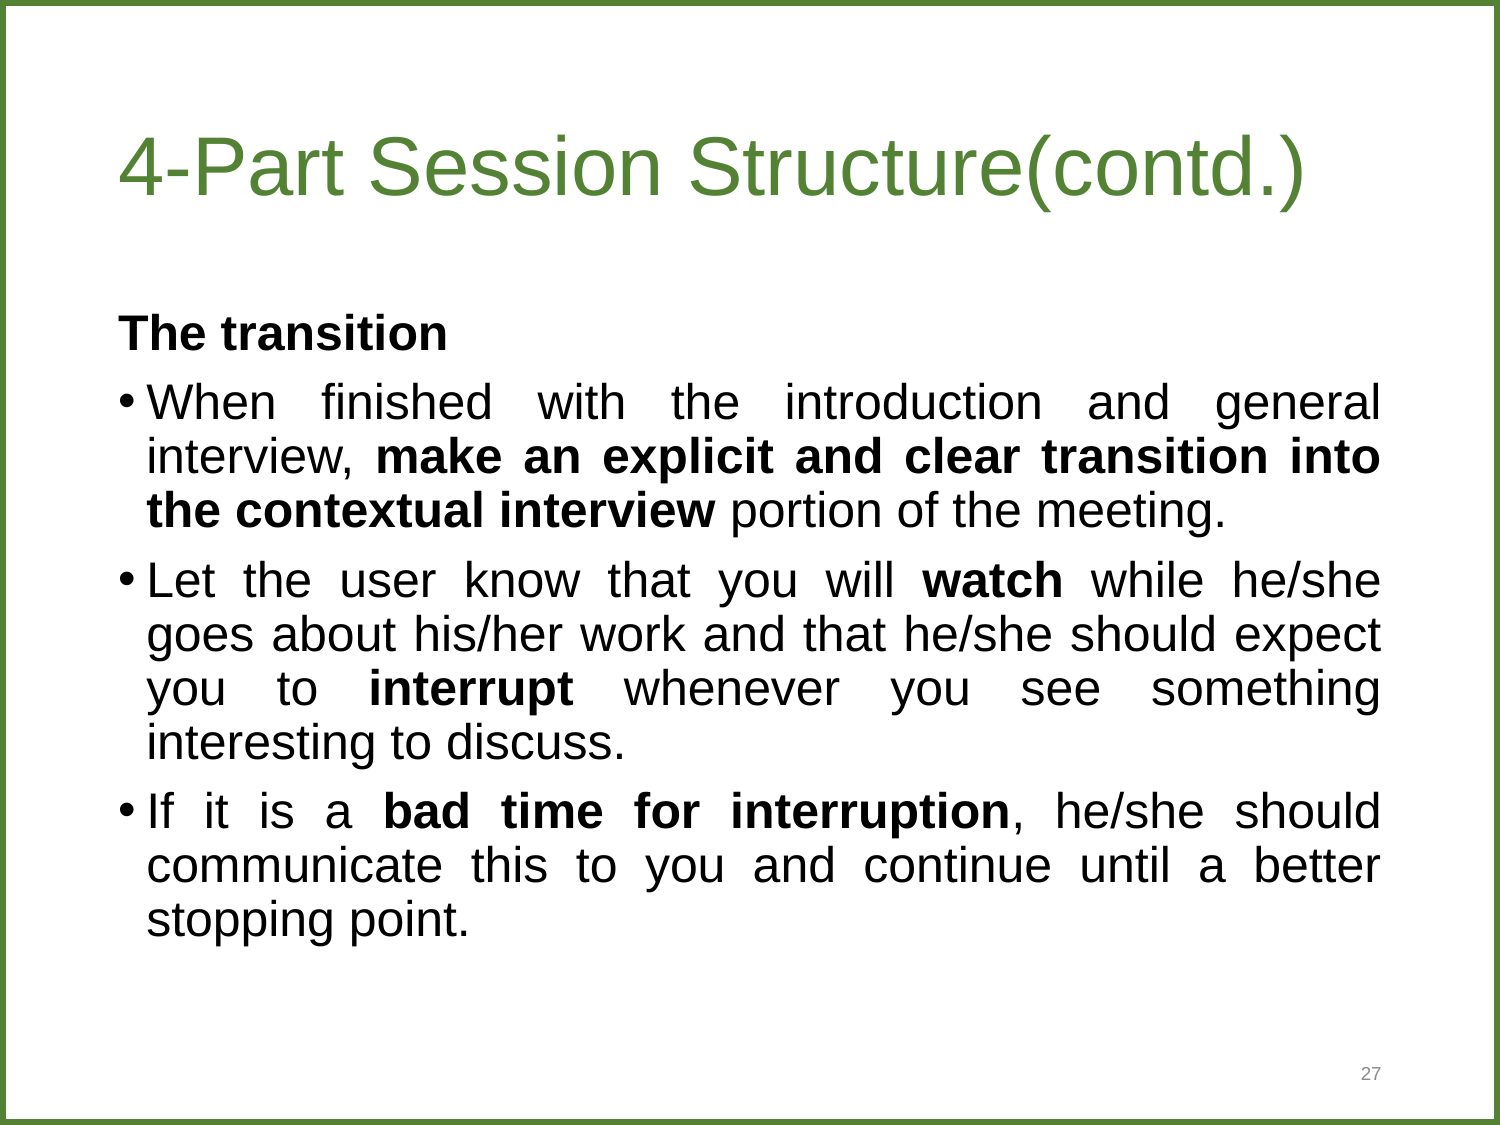

# 4-Part Session Structure(contd.)
The transition
When finished with the introduction and general interview, make an explicit and clear transition into the contextual interview portion of the meeting.
Let the user know that you will watch while he/she goes about his/her work and that he/she should expect you to interrupt whenever you see something interesting to discuss.
If it is a bad time for interruption, he/she should communicate this to you and continue until a better stopping point.

27